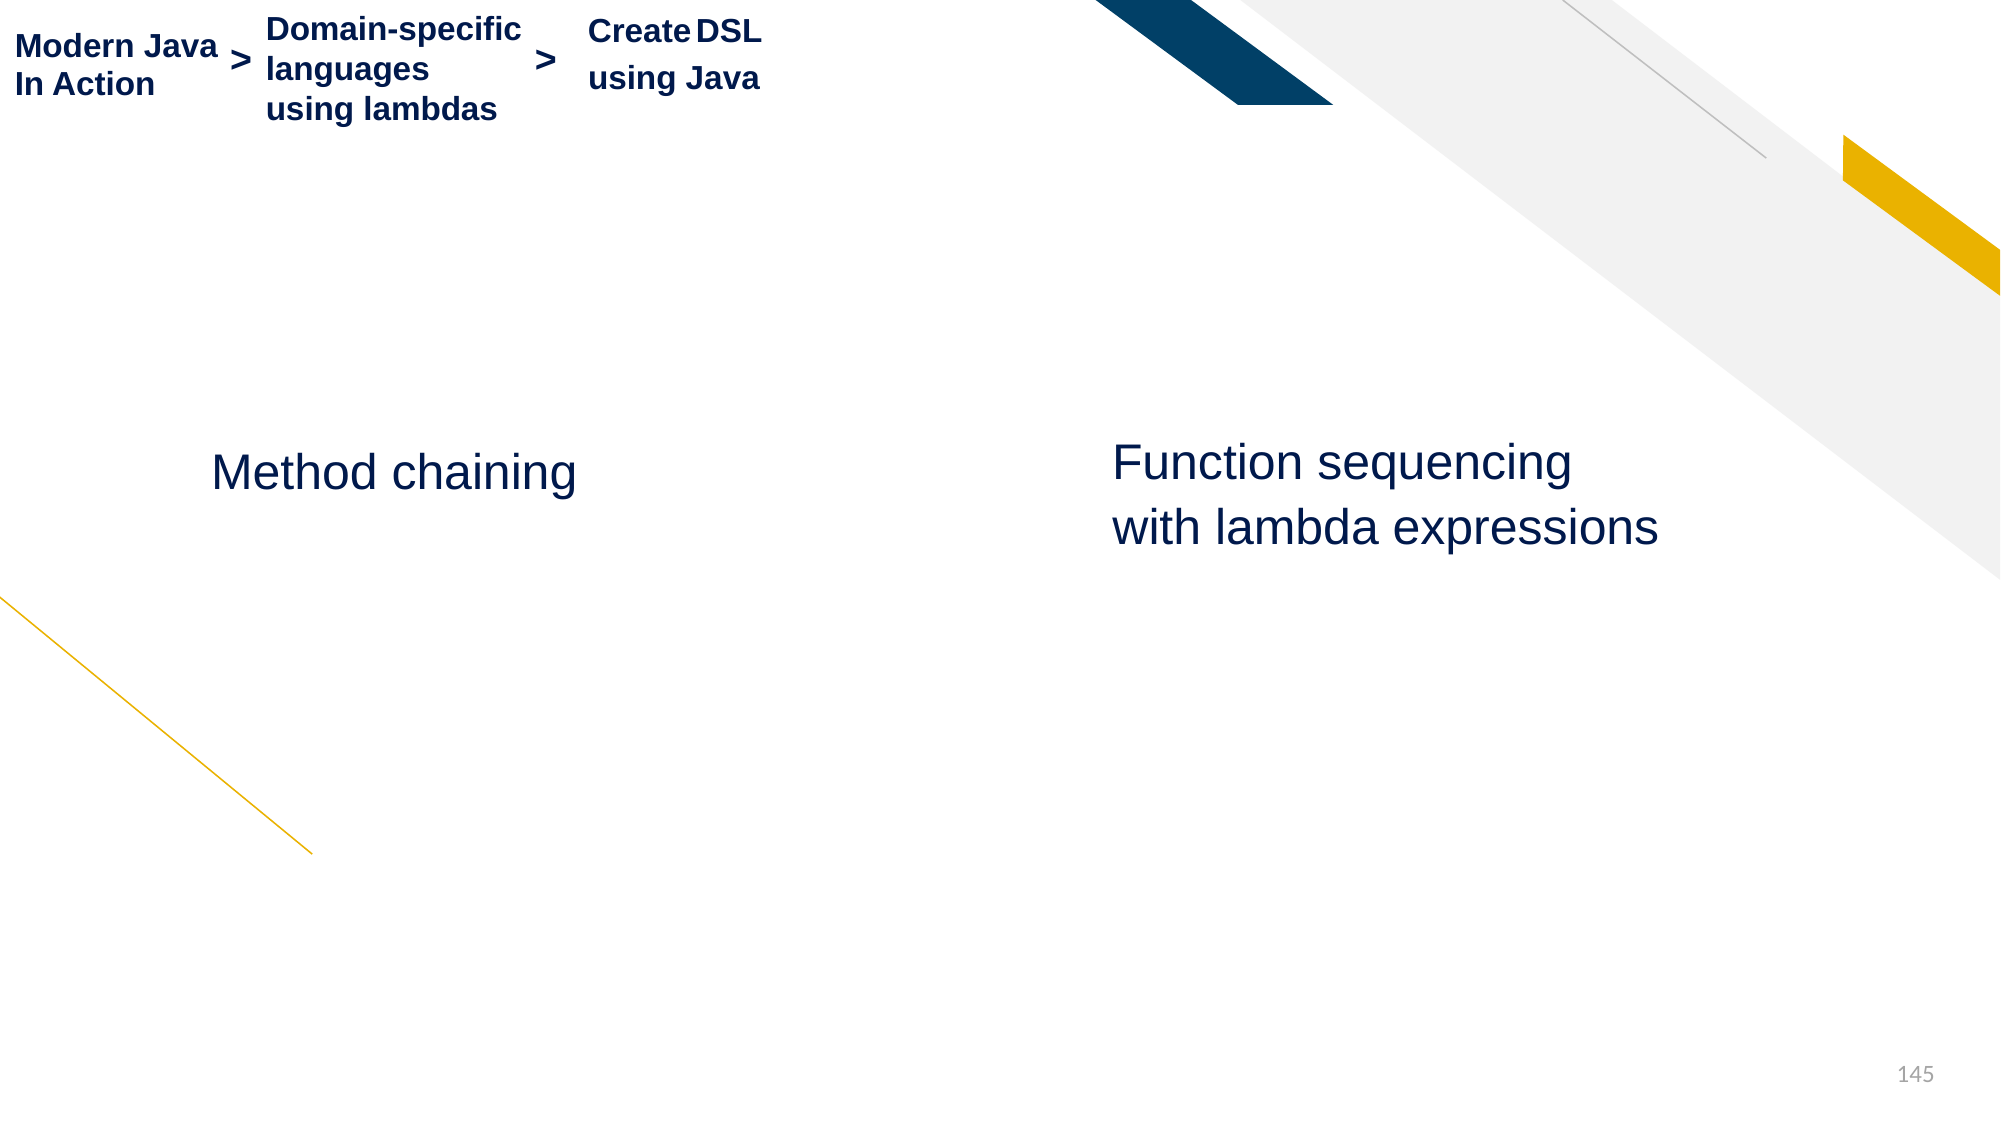

Domain-specific languages using lambdas
DSL
Create
Modern Java

>
>
using Java
In Action
Why use
What is
Function sequencing
Method chaining
with lambda expressions
145